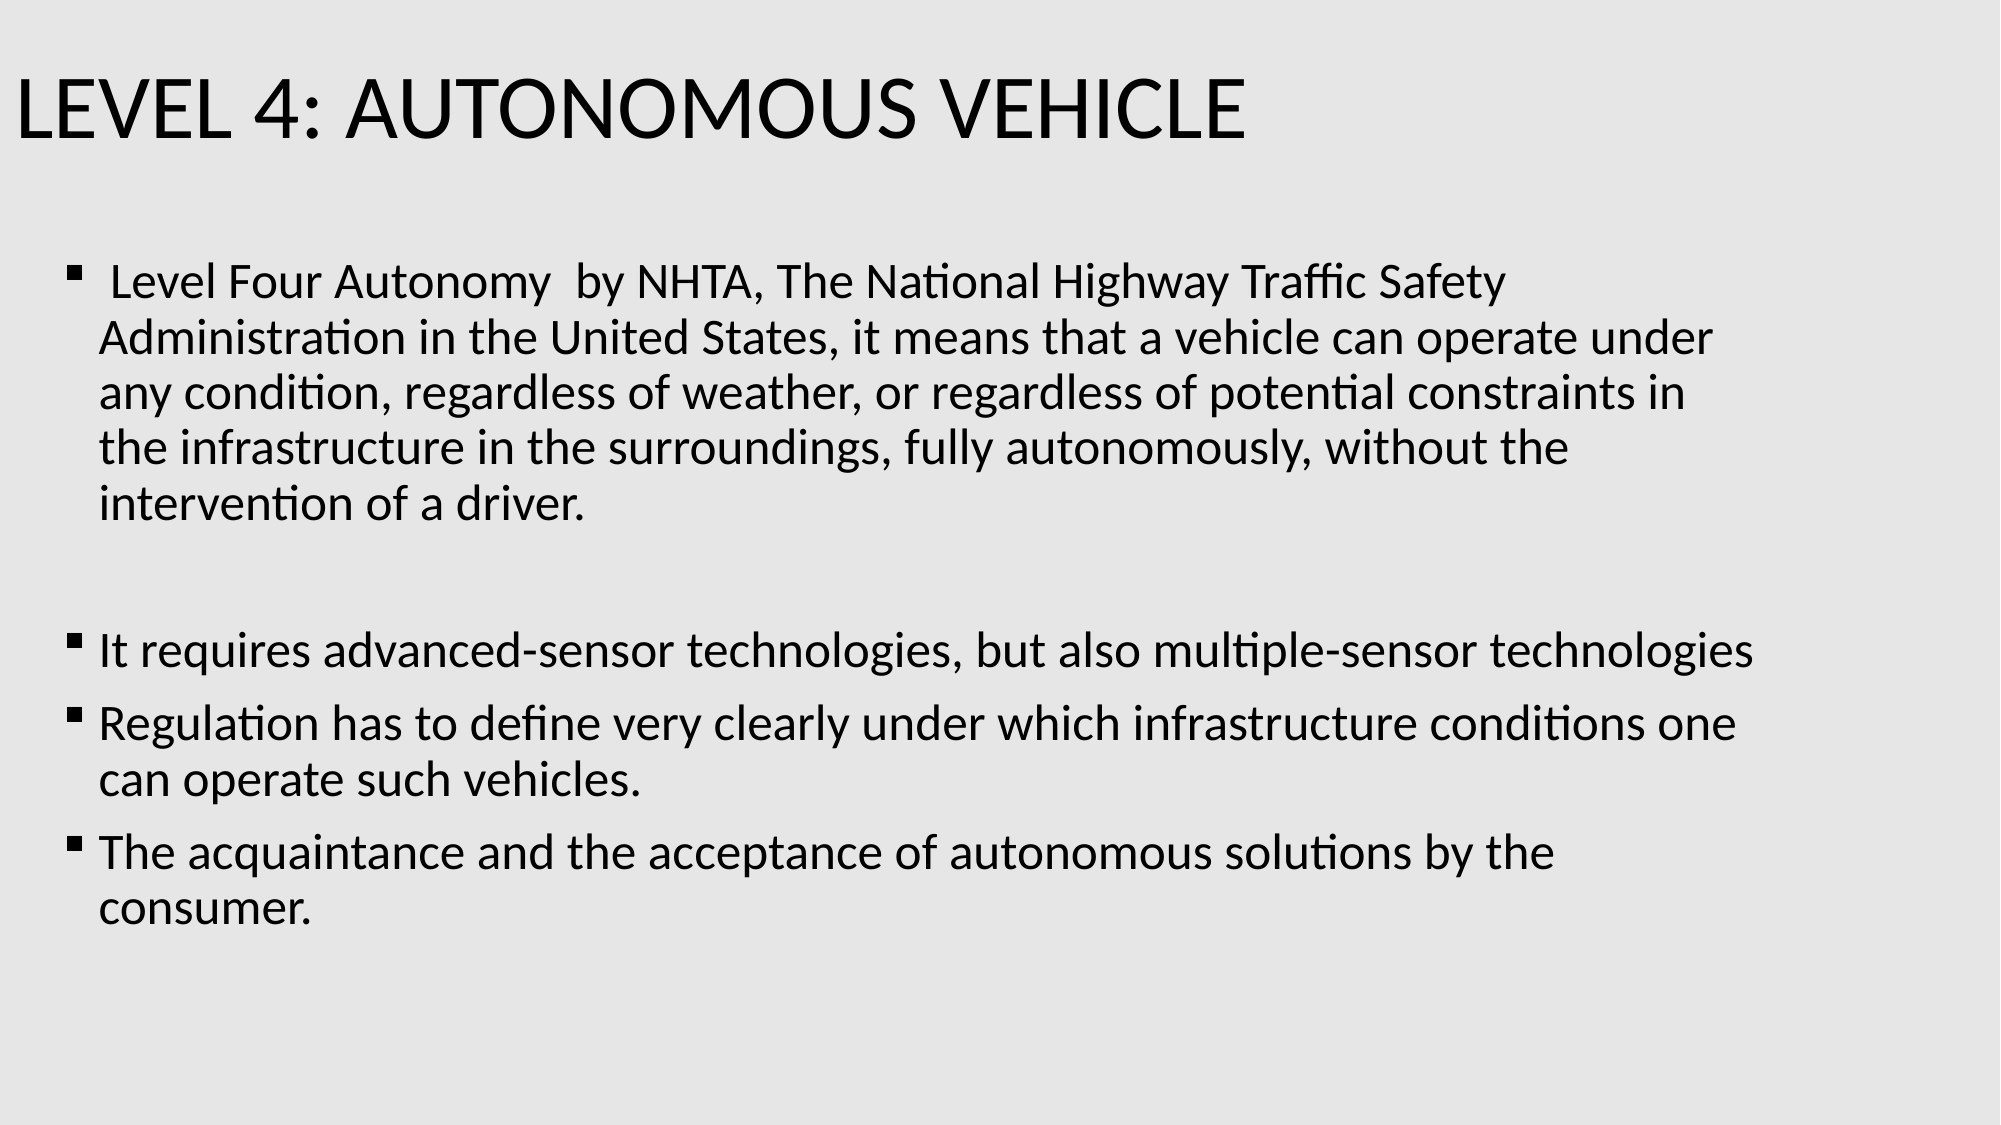

# LEVEL 4: AUTONOMOUS VEHICLE
 Level Four Autonomy  by NHTA, The National Highway Traffic Safety Administration in the United States, it means that a vehicle can operate under any condition, regardless of weather, or regardless of potential constraints in the infrastructure in the surroundings, fully autonomously, without the intervention of a driver.

It requires advanced-sensor technologies, but also multiple-sensor technologies
Regulation has to define very clearly under which infrastructure conditions one can operate such vehicles.
The acquaintance and the acceptance of autonomous solutions by the consumer.